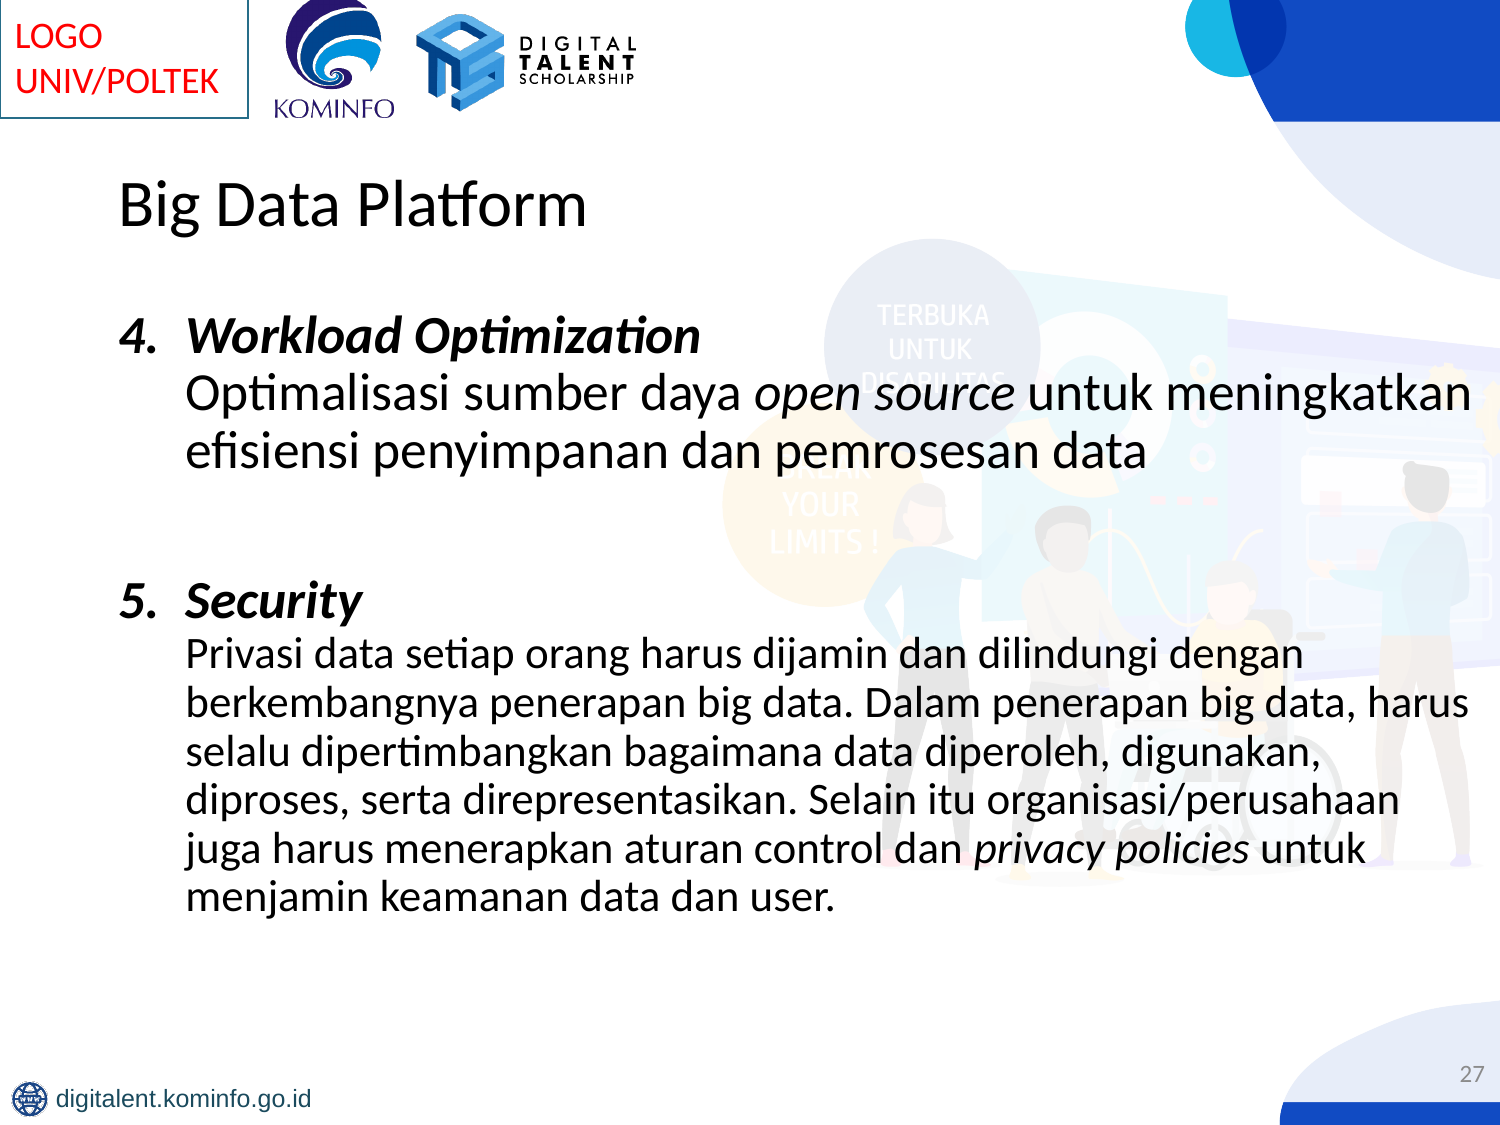

# Big Data Platform
Workload Optimization
Optimalisasi sumber daya open source untuk meningkatkan efisiensi penyimpanan dan pemrosesan data

Security
Privasi data setiap orang harus dijamin dan dilindungi dengan berkembangnya penerapan big data. Dalam penerapan big data, harus selalu dipertimbangkan bagaimana data diperoleh, digunakan, diproses, serta direpresentasikan. Selain itu organisasi/perusahaan juga harus menerapkan aturan control dan privacy policies untuk menjamin keamanan data dan user.

27